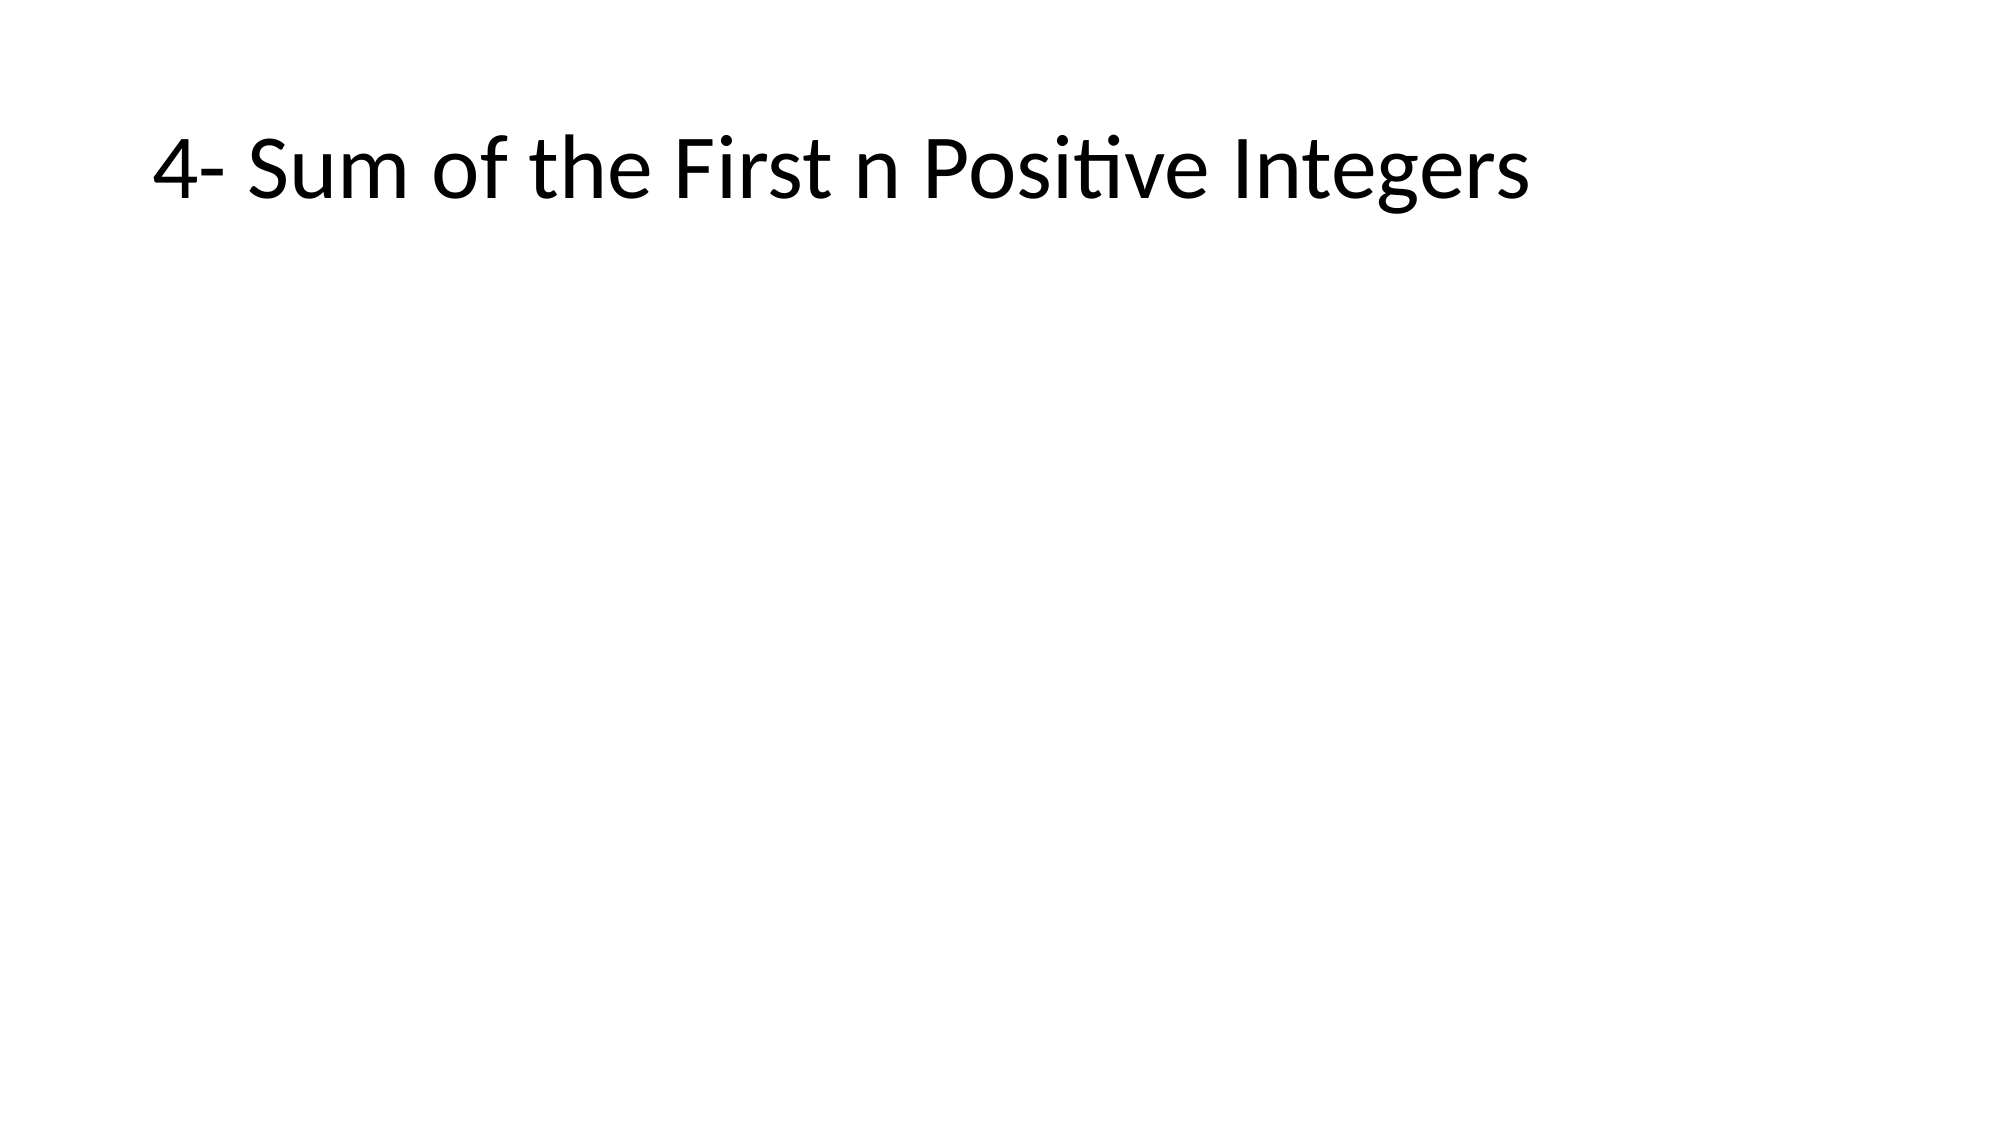

# 4- Sum of the First n Positive Integers